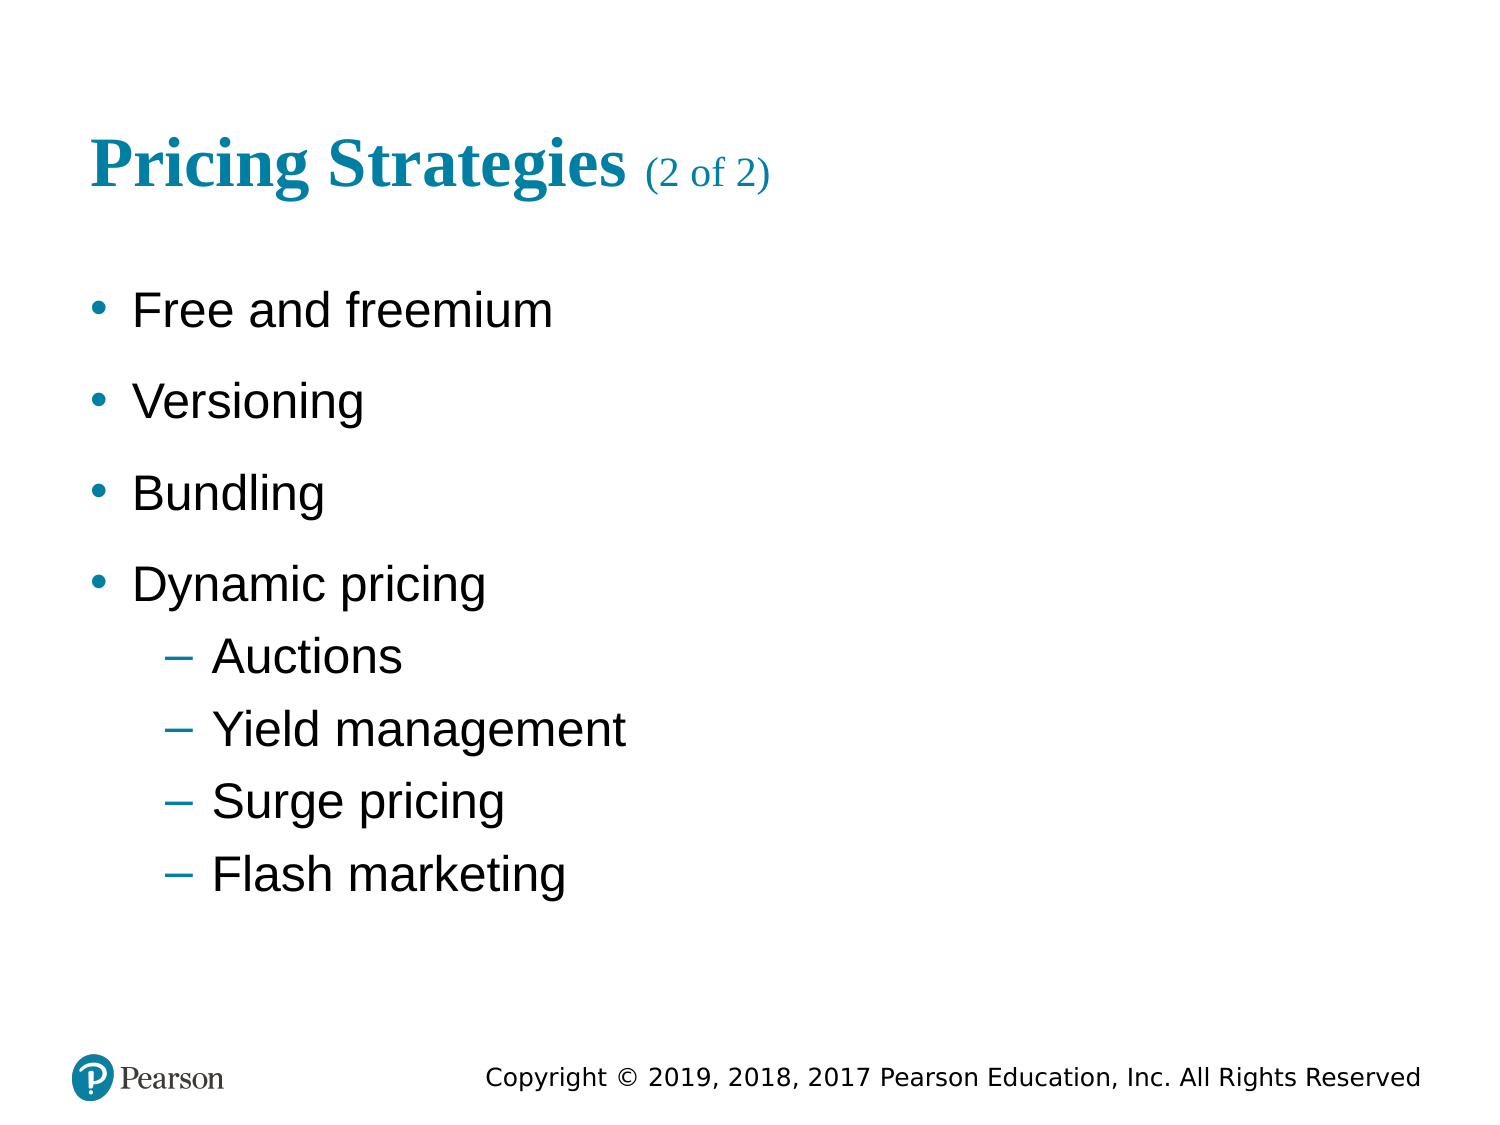

# Pricing Strategies (2 of 2)
Free and freemium
Versioning
Bundling
Dynamic pricing
Auctions
Yield management
Surge pricing
Flash marketing